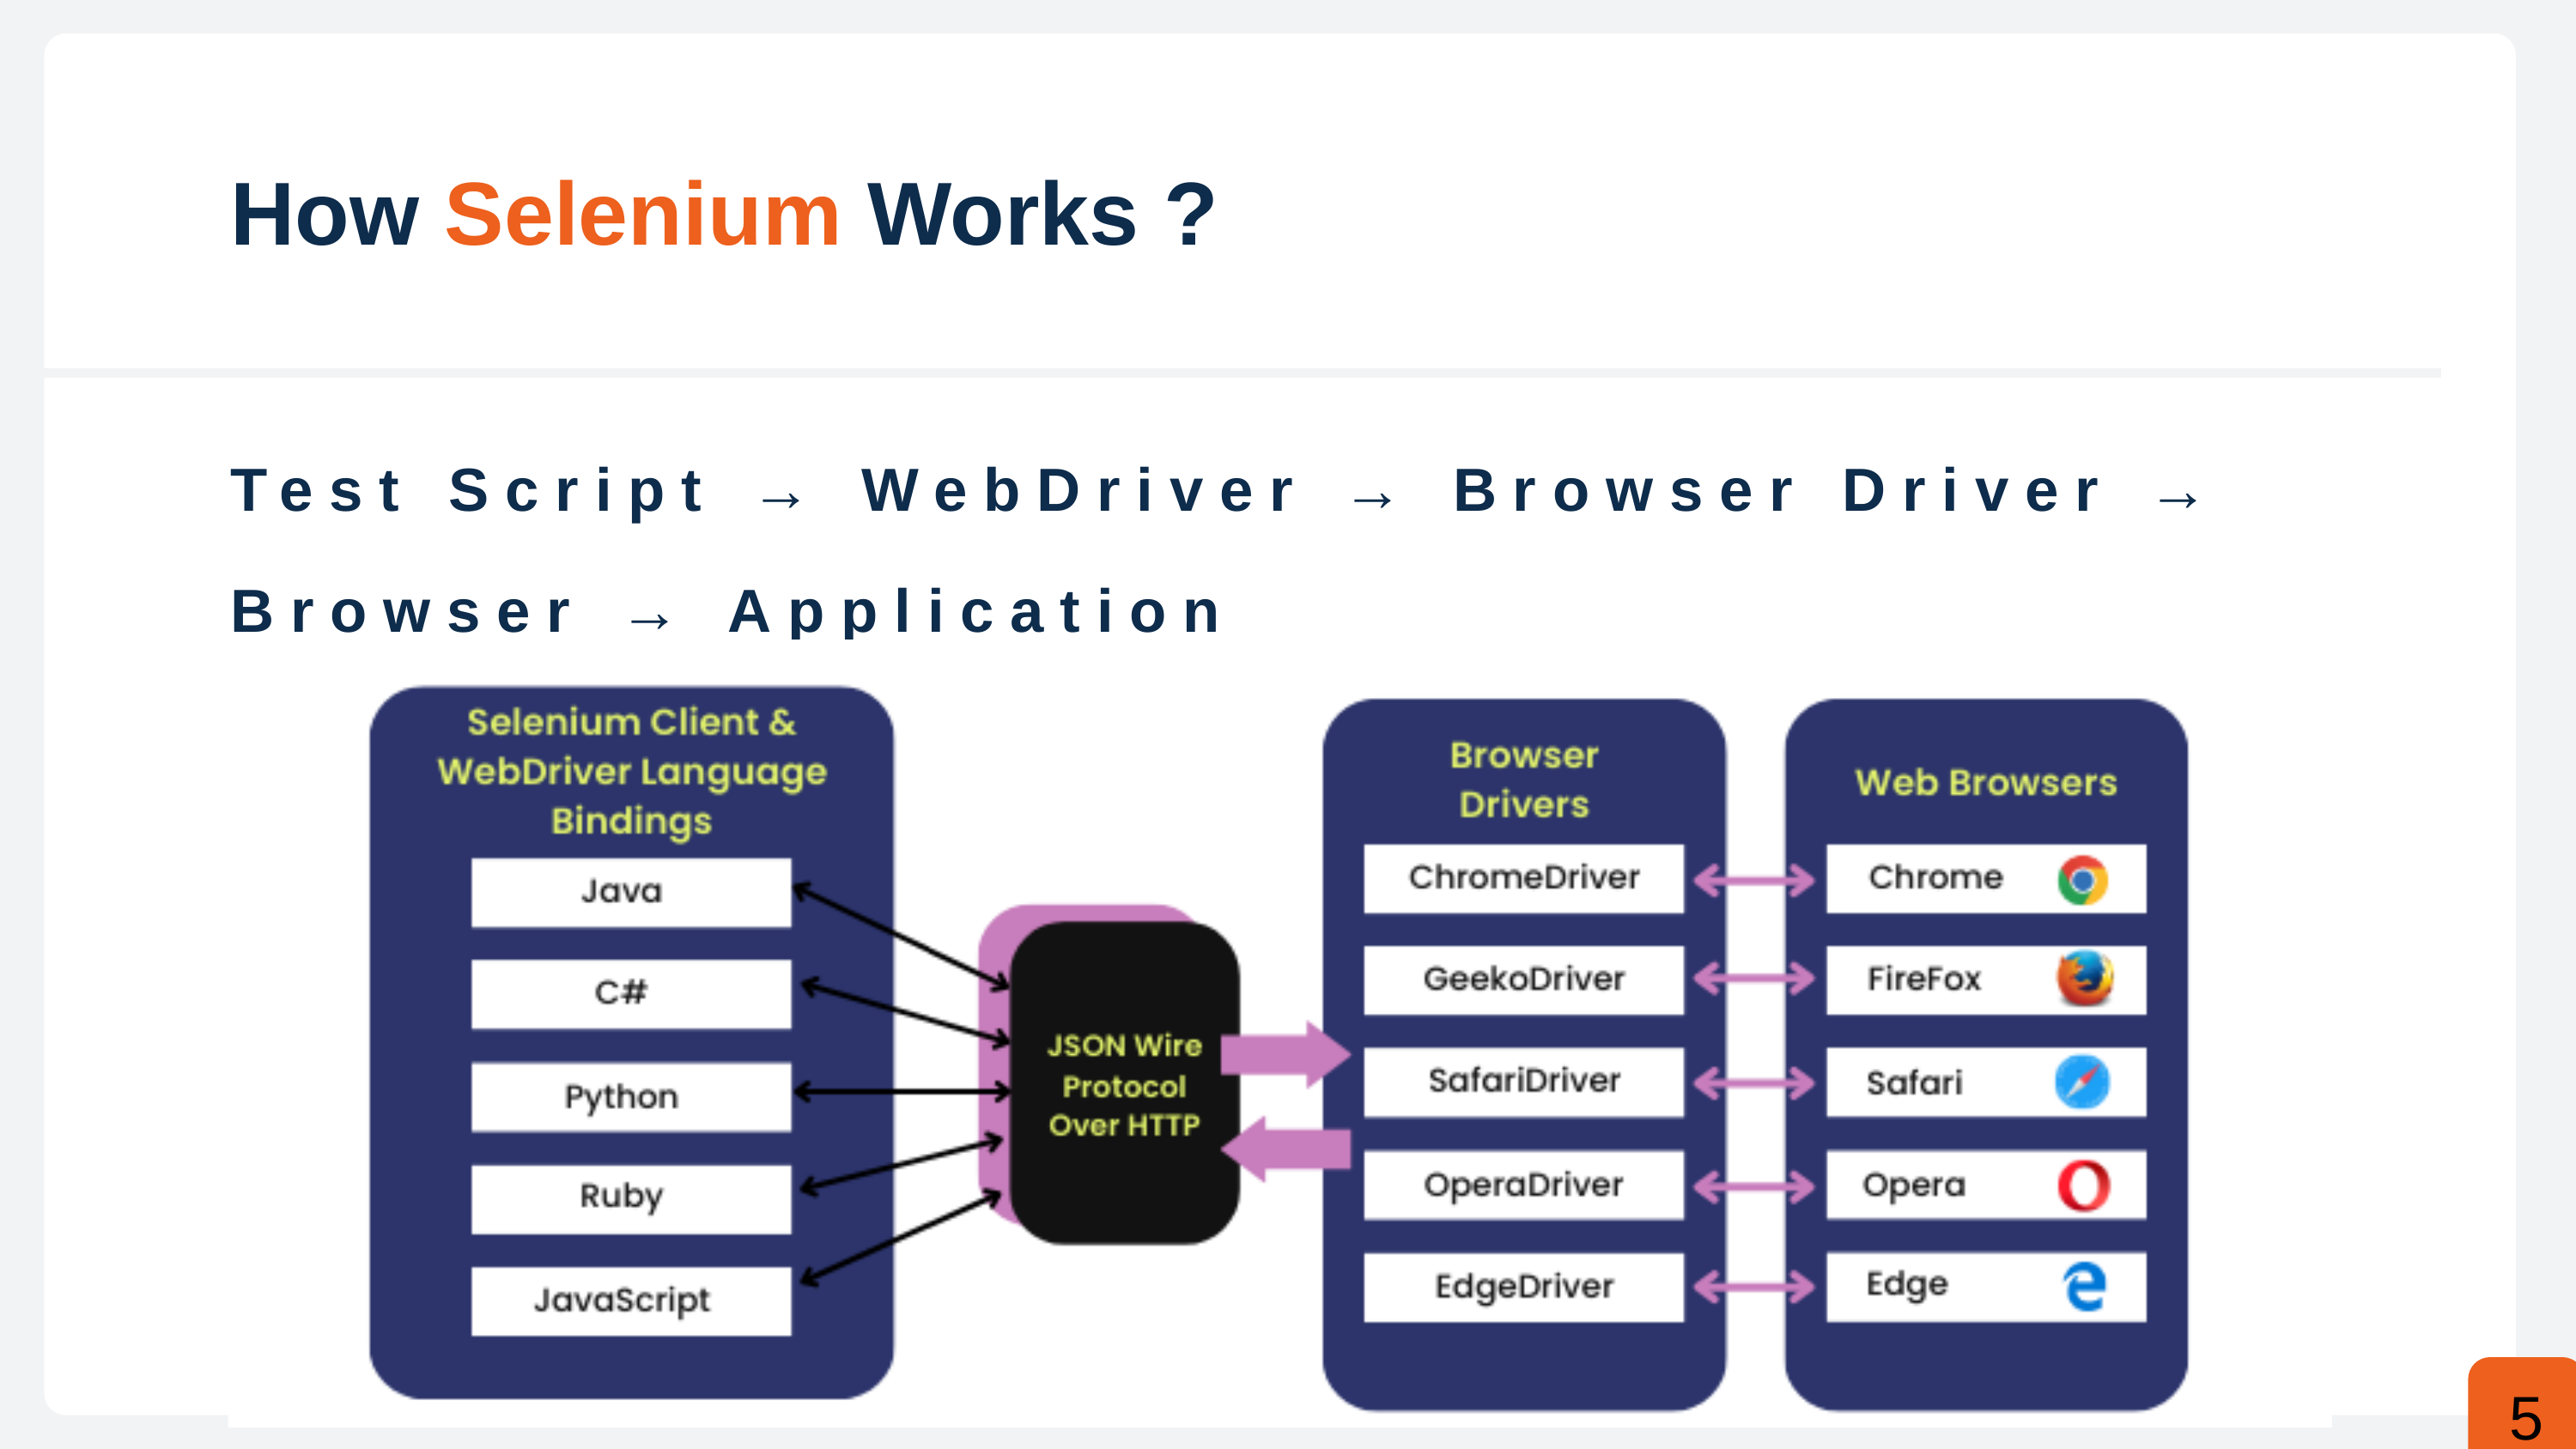

|  | How Selenium Works ? |  |
| --- | --- | --- |
|  | Test Script → WebDriver → Browser Driver → Browser → Application |  |

5